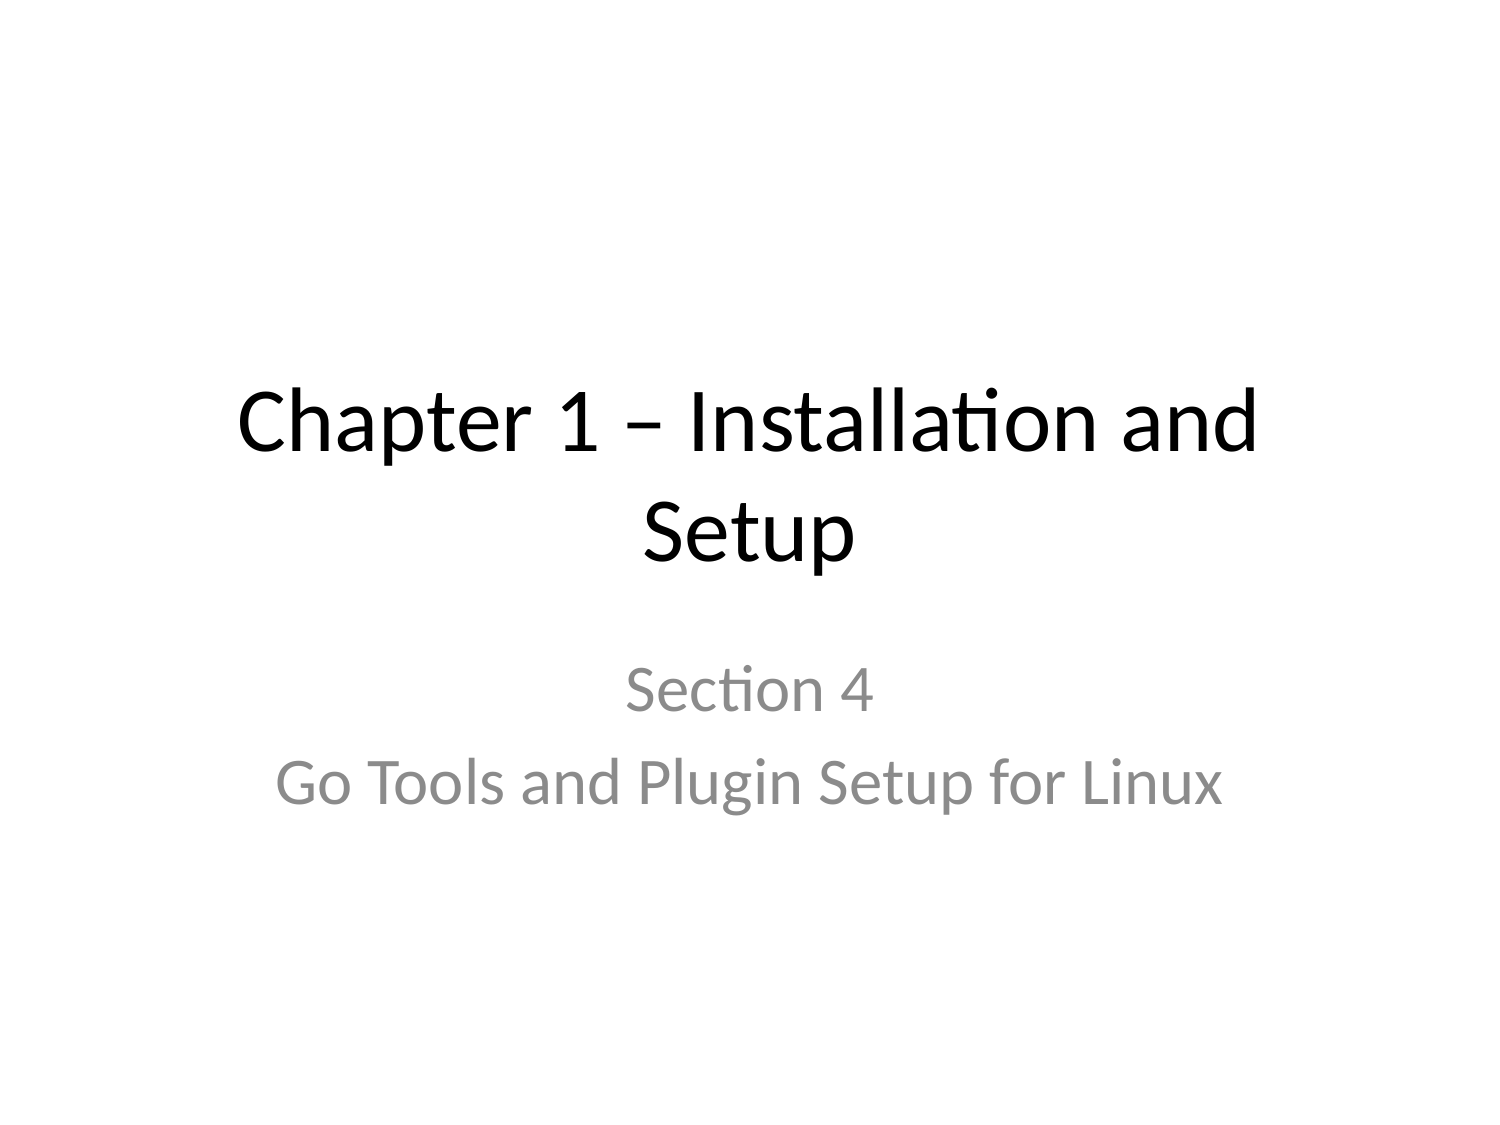

# Chapter 1 – Installation and Setup
Section 4
Go Tools and Plugin Setup for Linux